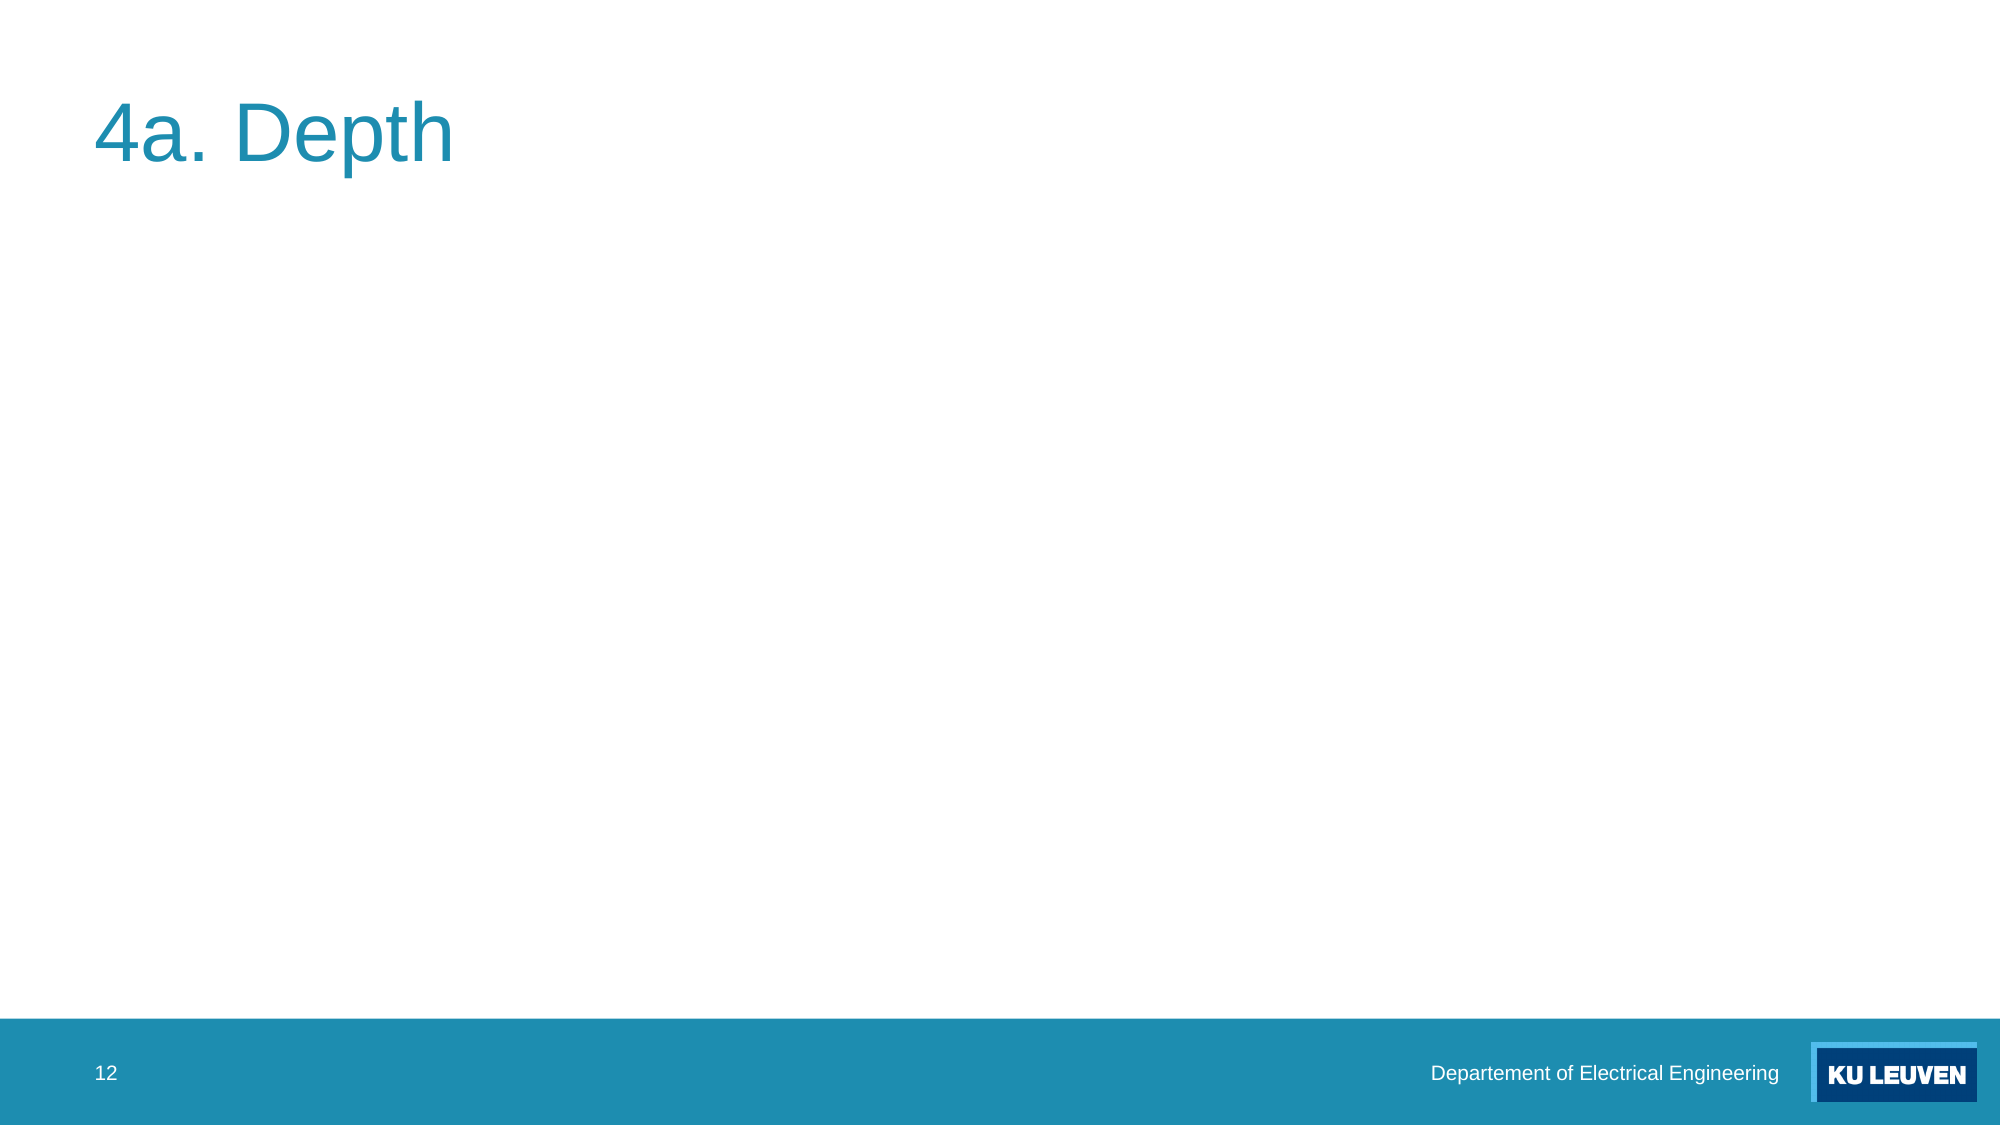

# 4a. Depth
12
Departement of Electrical Engineering